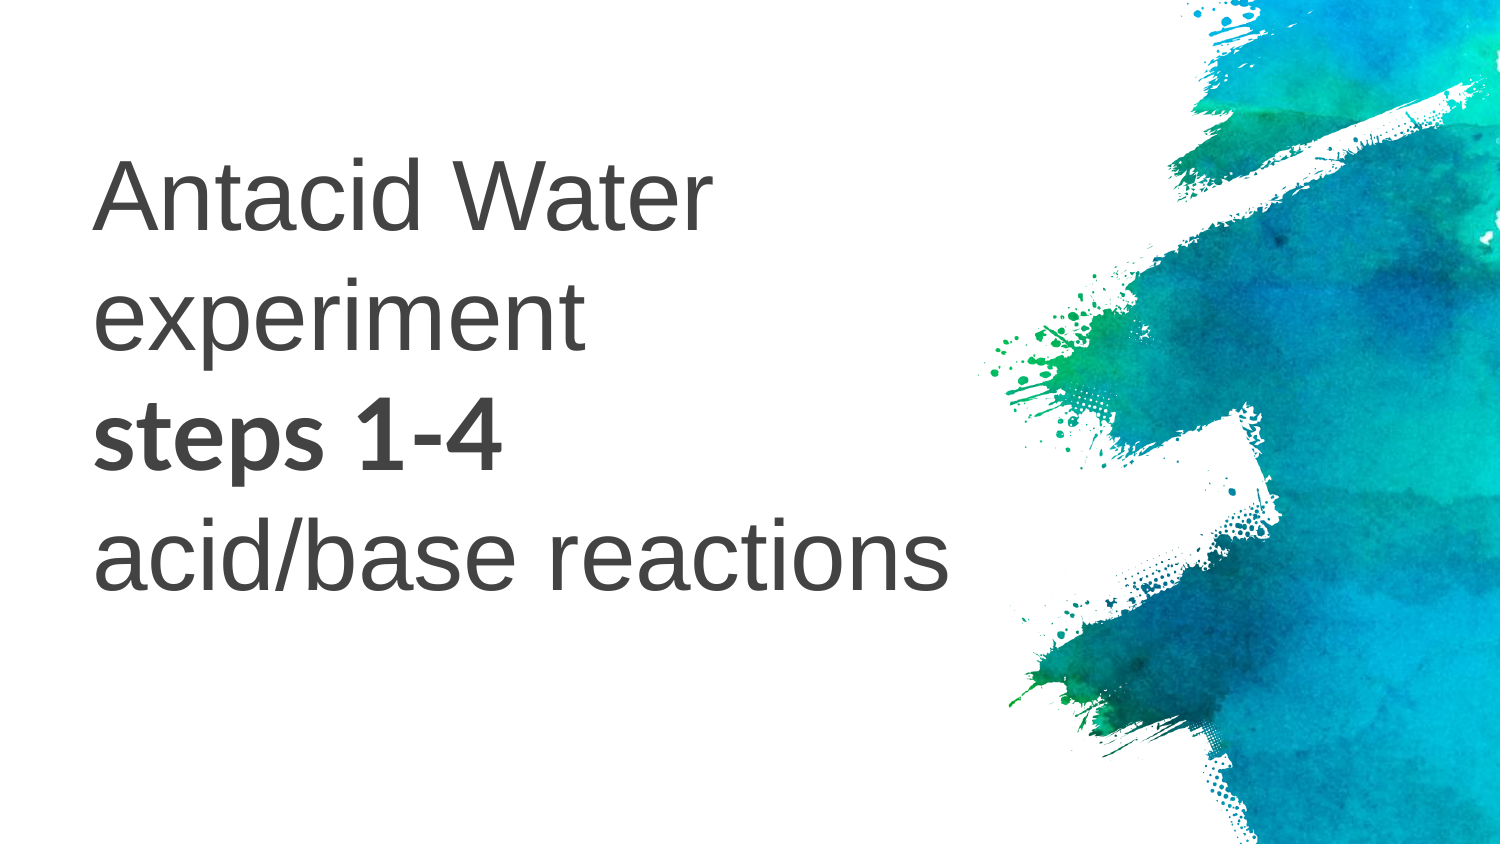

# Antacid Water experiment
steps 1-4
acid/base reactions